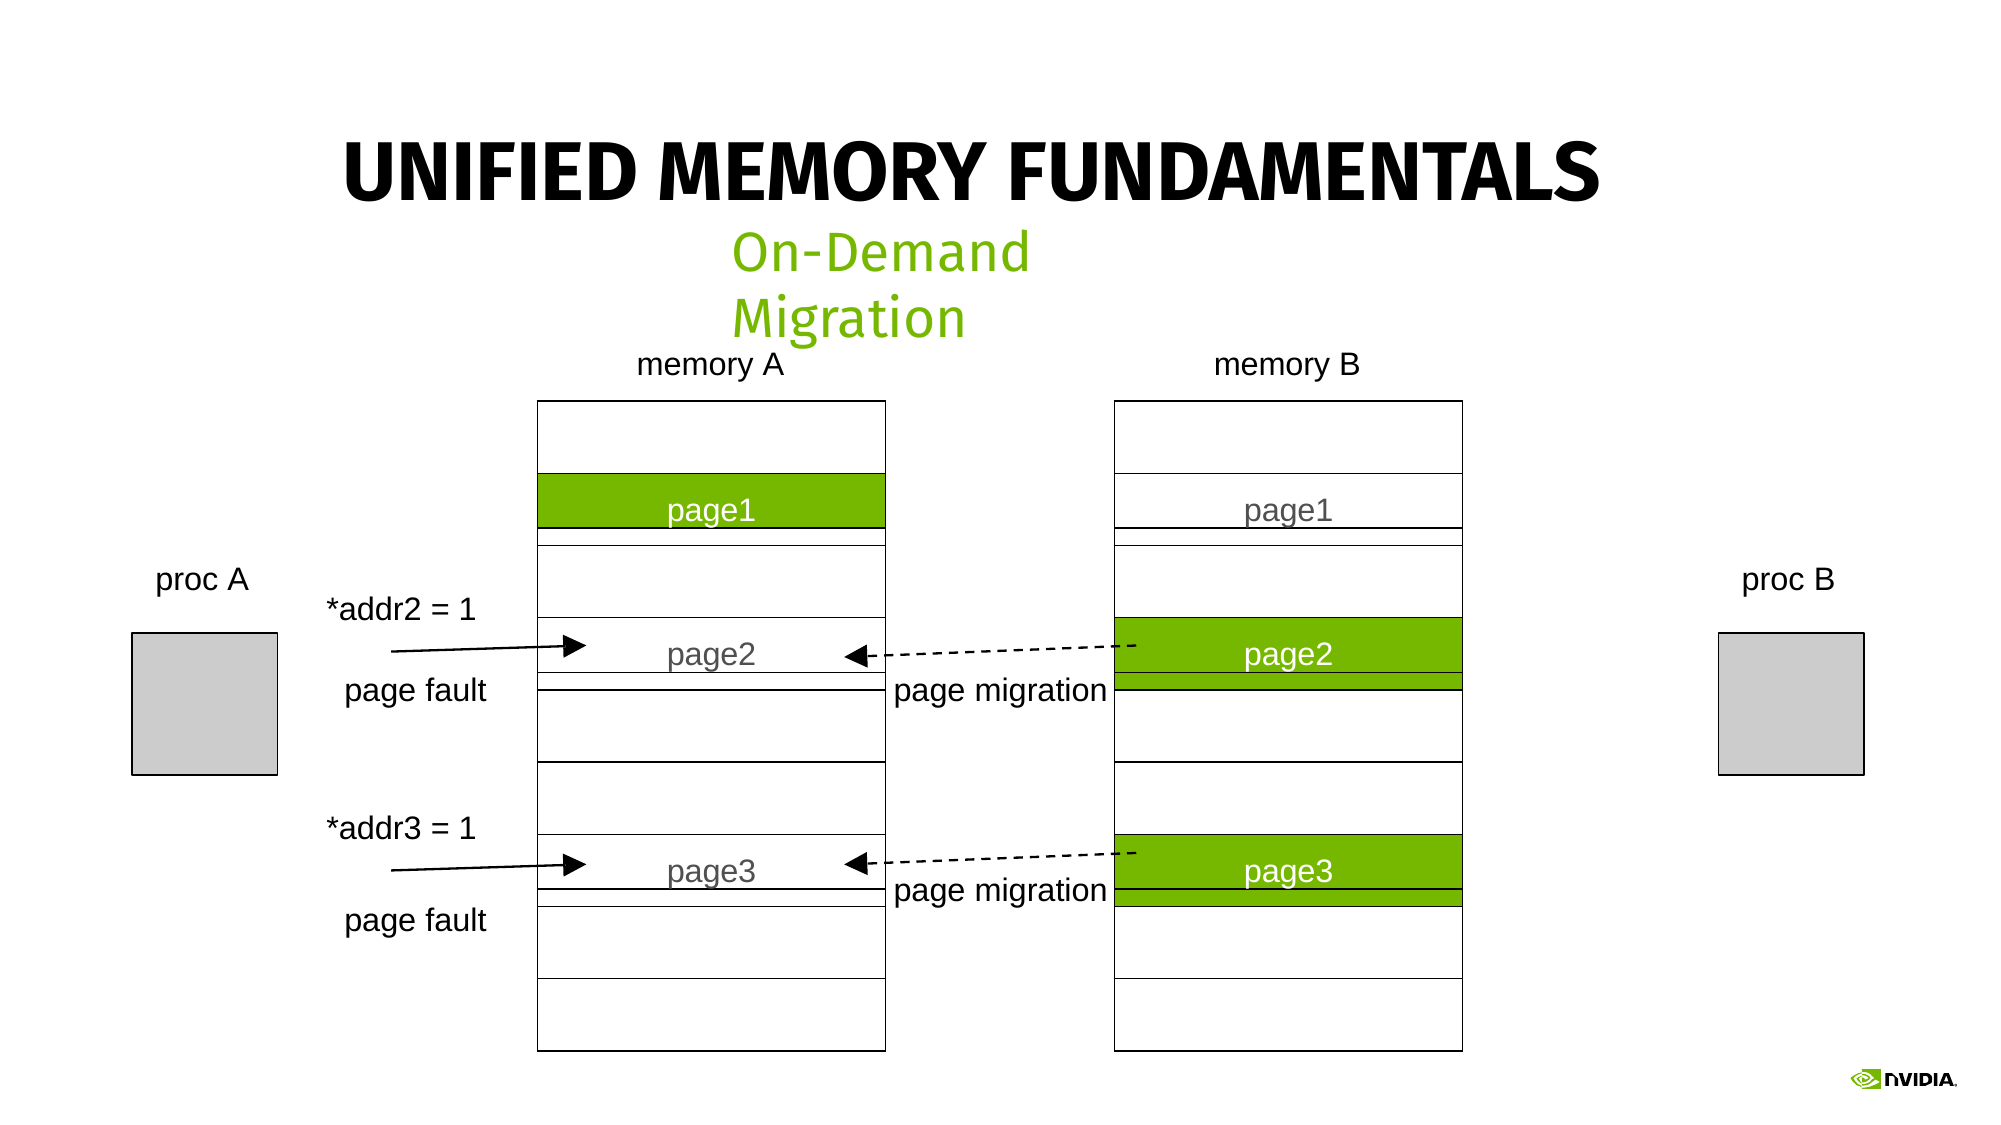

# UNIFIED MEMORY FUNDAMENTALS
On-Demand Migration
memory A
memory B

page1
page1
proc A
proc B
*addr2 = 1
page2
page2

page fault
page migration
*addr3 = 1
page3
page3

page migration
page fault
182